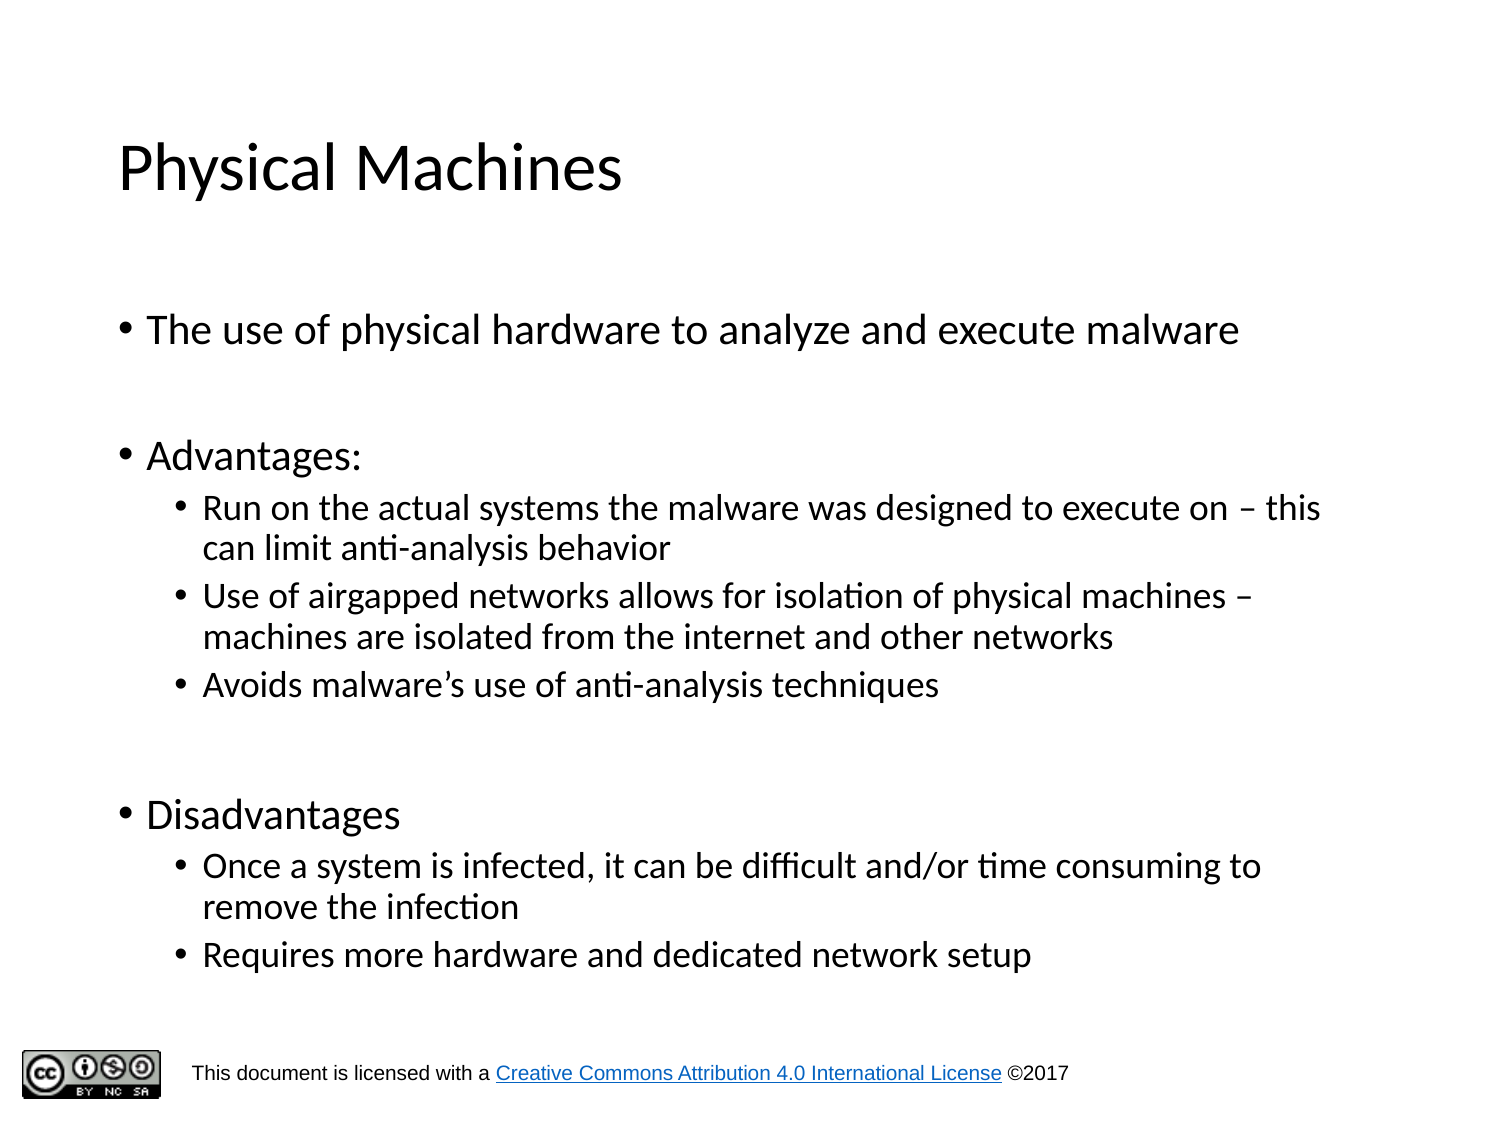

# Physical Machines
The use of physical hardware to analyze and execute malware

Advantages:
Run on the actual systems the malware was designed to execute on – this can limit anti-analysis behavior
Use of airgapped networks allows for isolation of physical machines – machines are isolated from the internet and other networks
Avoids malware’s use of anti-analysis techniques

Disadvantages
Once a system is infected, it can be difficult and/or time consuming to remove the infection
Requires more hardware and dedicated network setup